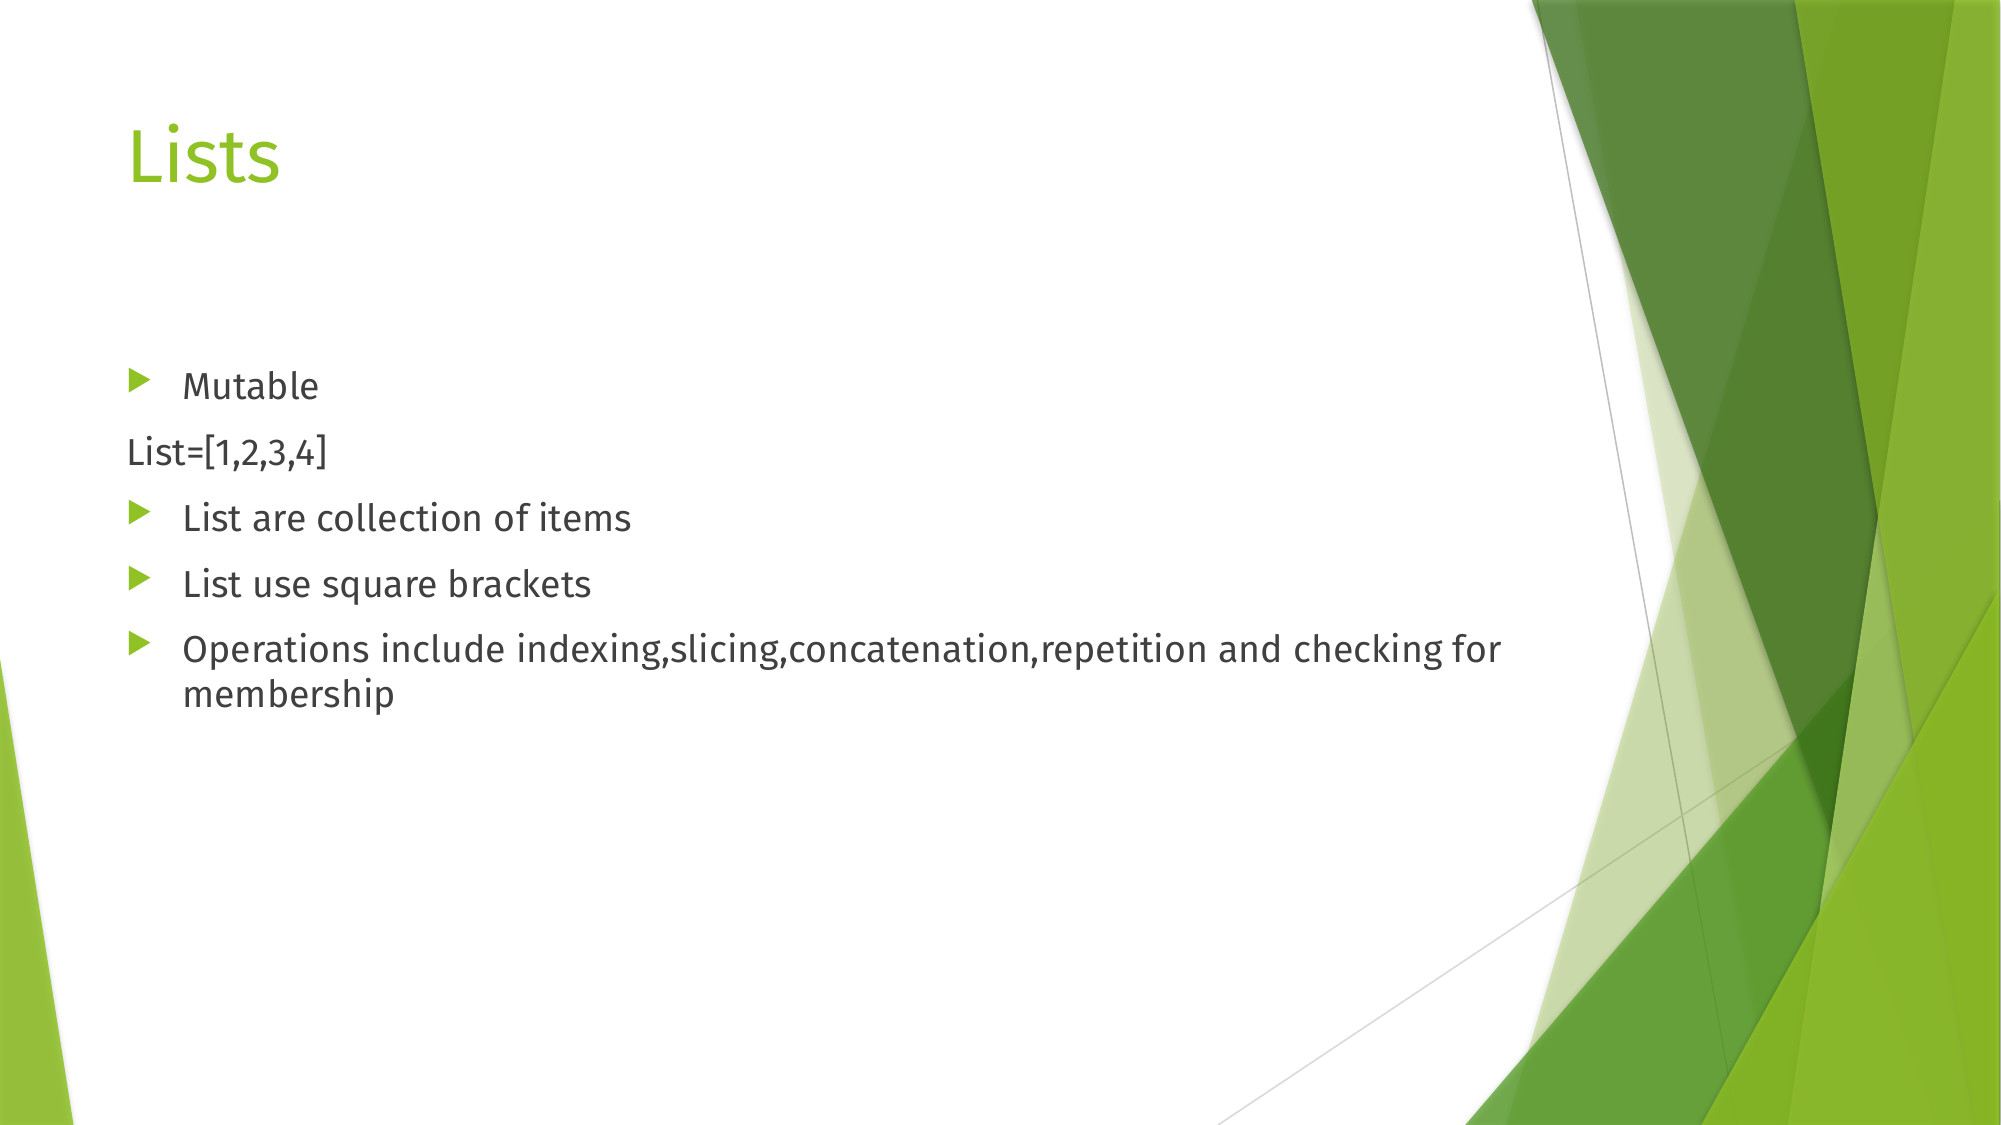

# Lists
Mutable
List=[1,2,3,4]
List are collection of items
List use square brackets
Operations include indexing,slicing,concatenation,repetition and checking for membership